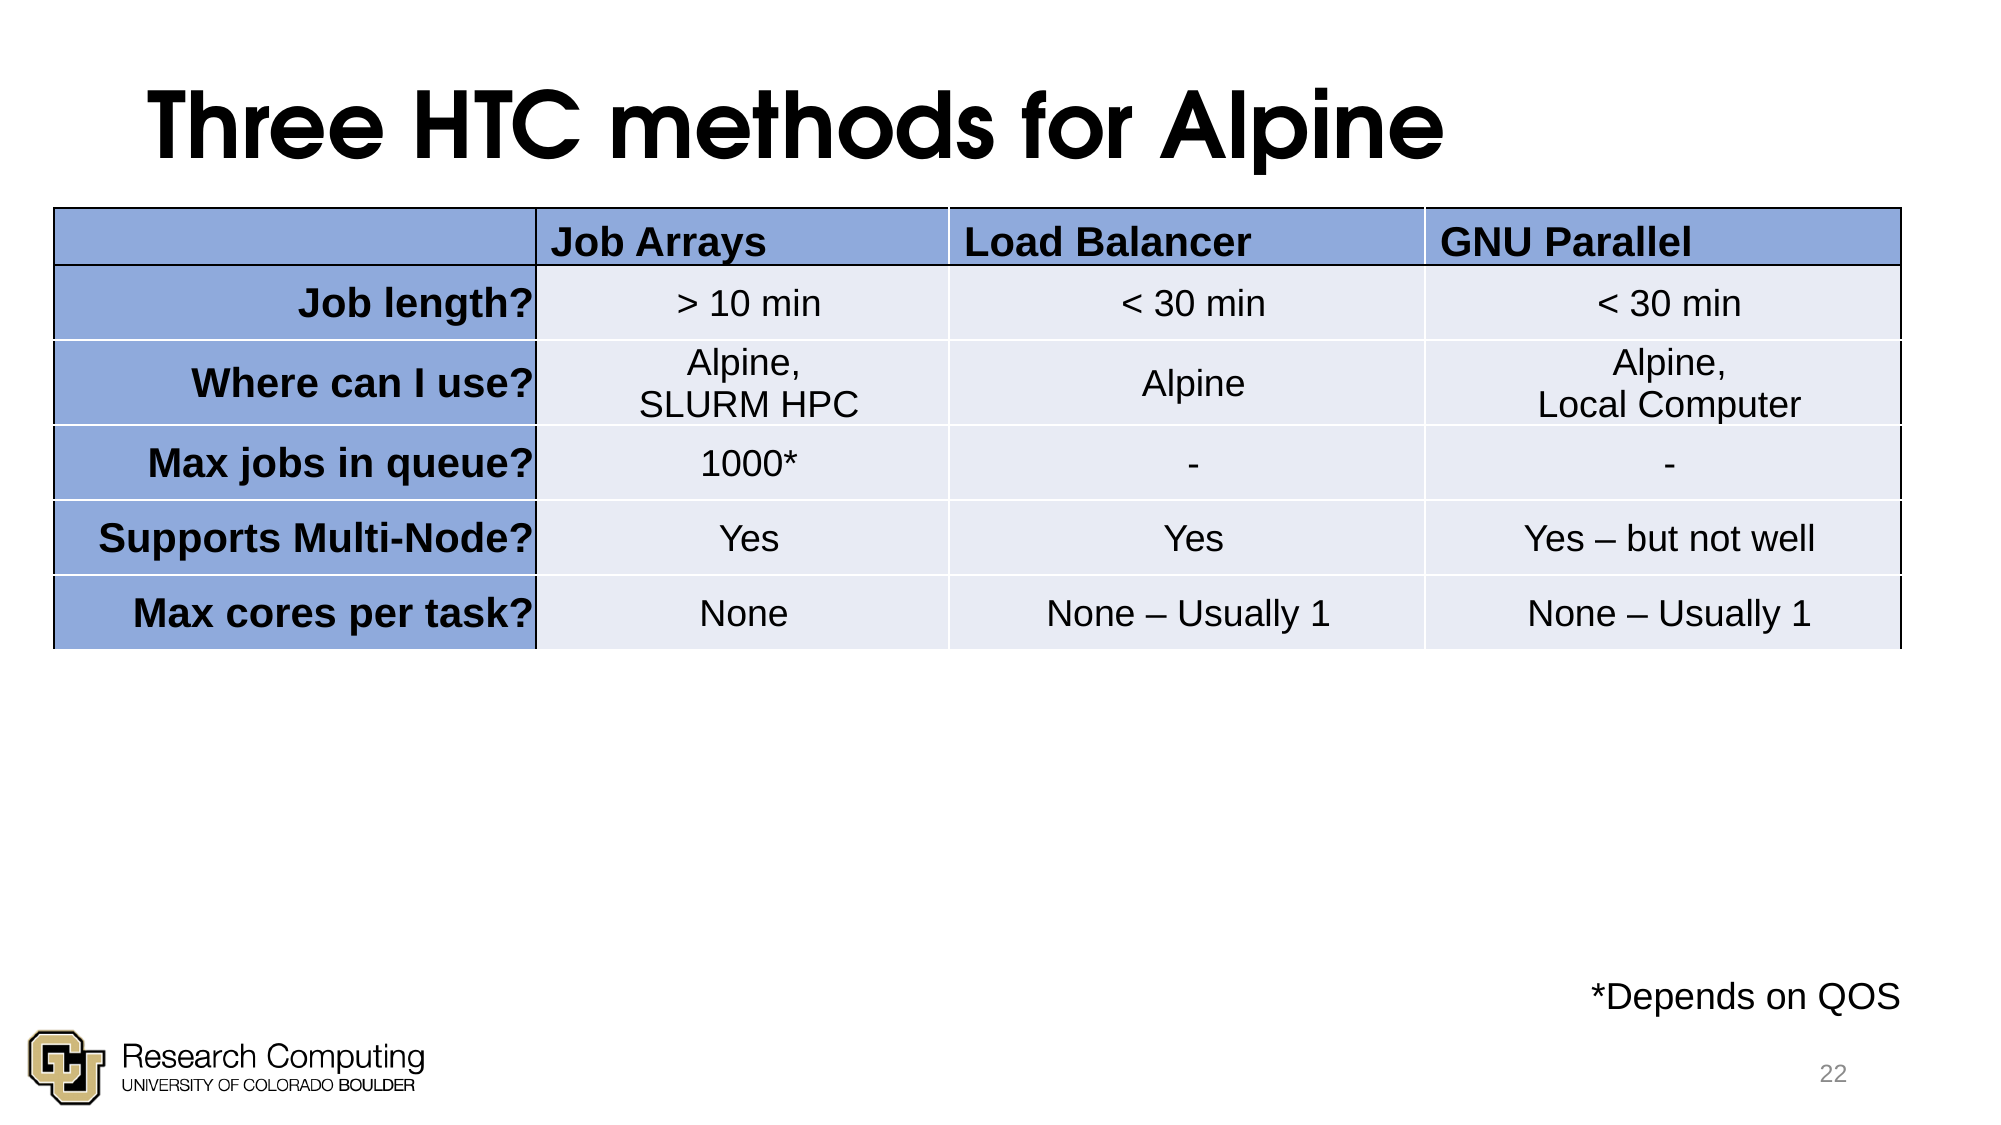

# Three HTC methods for Alpine
|  | Job Arrays | Load Balancer | GNU Parallel |
| --- | --- | --- | --- |
| Job length? | > 10 min | < 30 min | < 30 min |
| Where can I use? | Alpine, SLURM HPC | Alpine | Alpine, Local Computer |
| Max jobs in queue? | 1000\* | - | - |
| Supports Multi-Node? | Yes | Yes | Yes – but not well |
| Max cores per task? | None | None – Usually 1 | None – Usually 1 |
*Depends on QOS
22